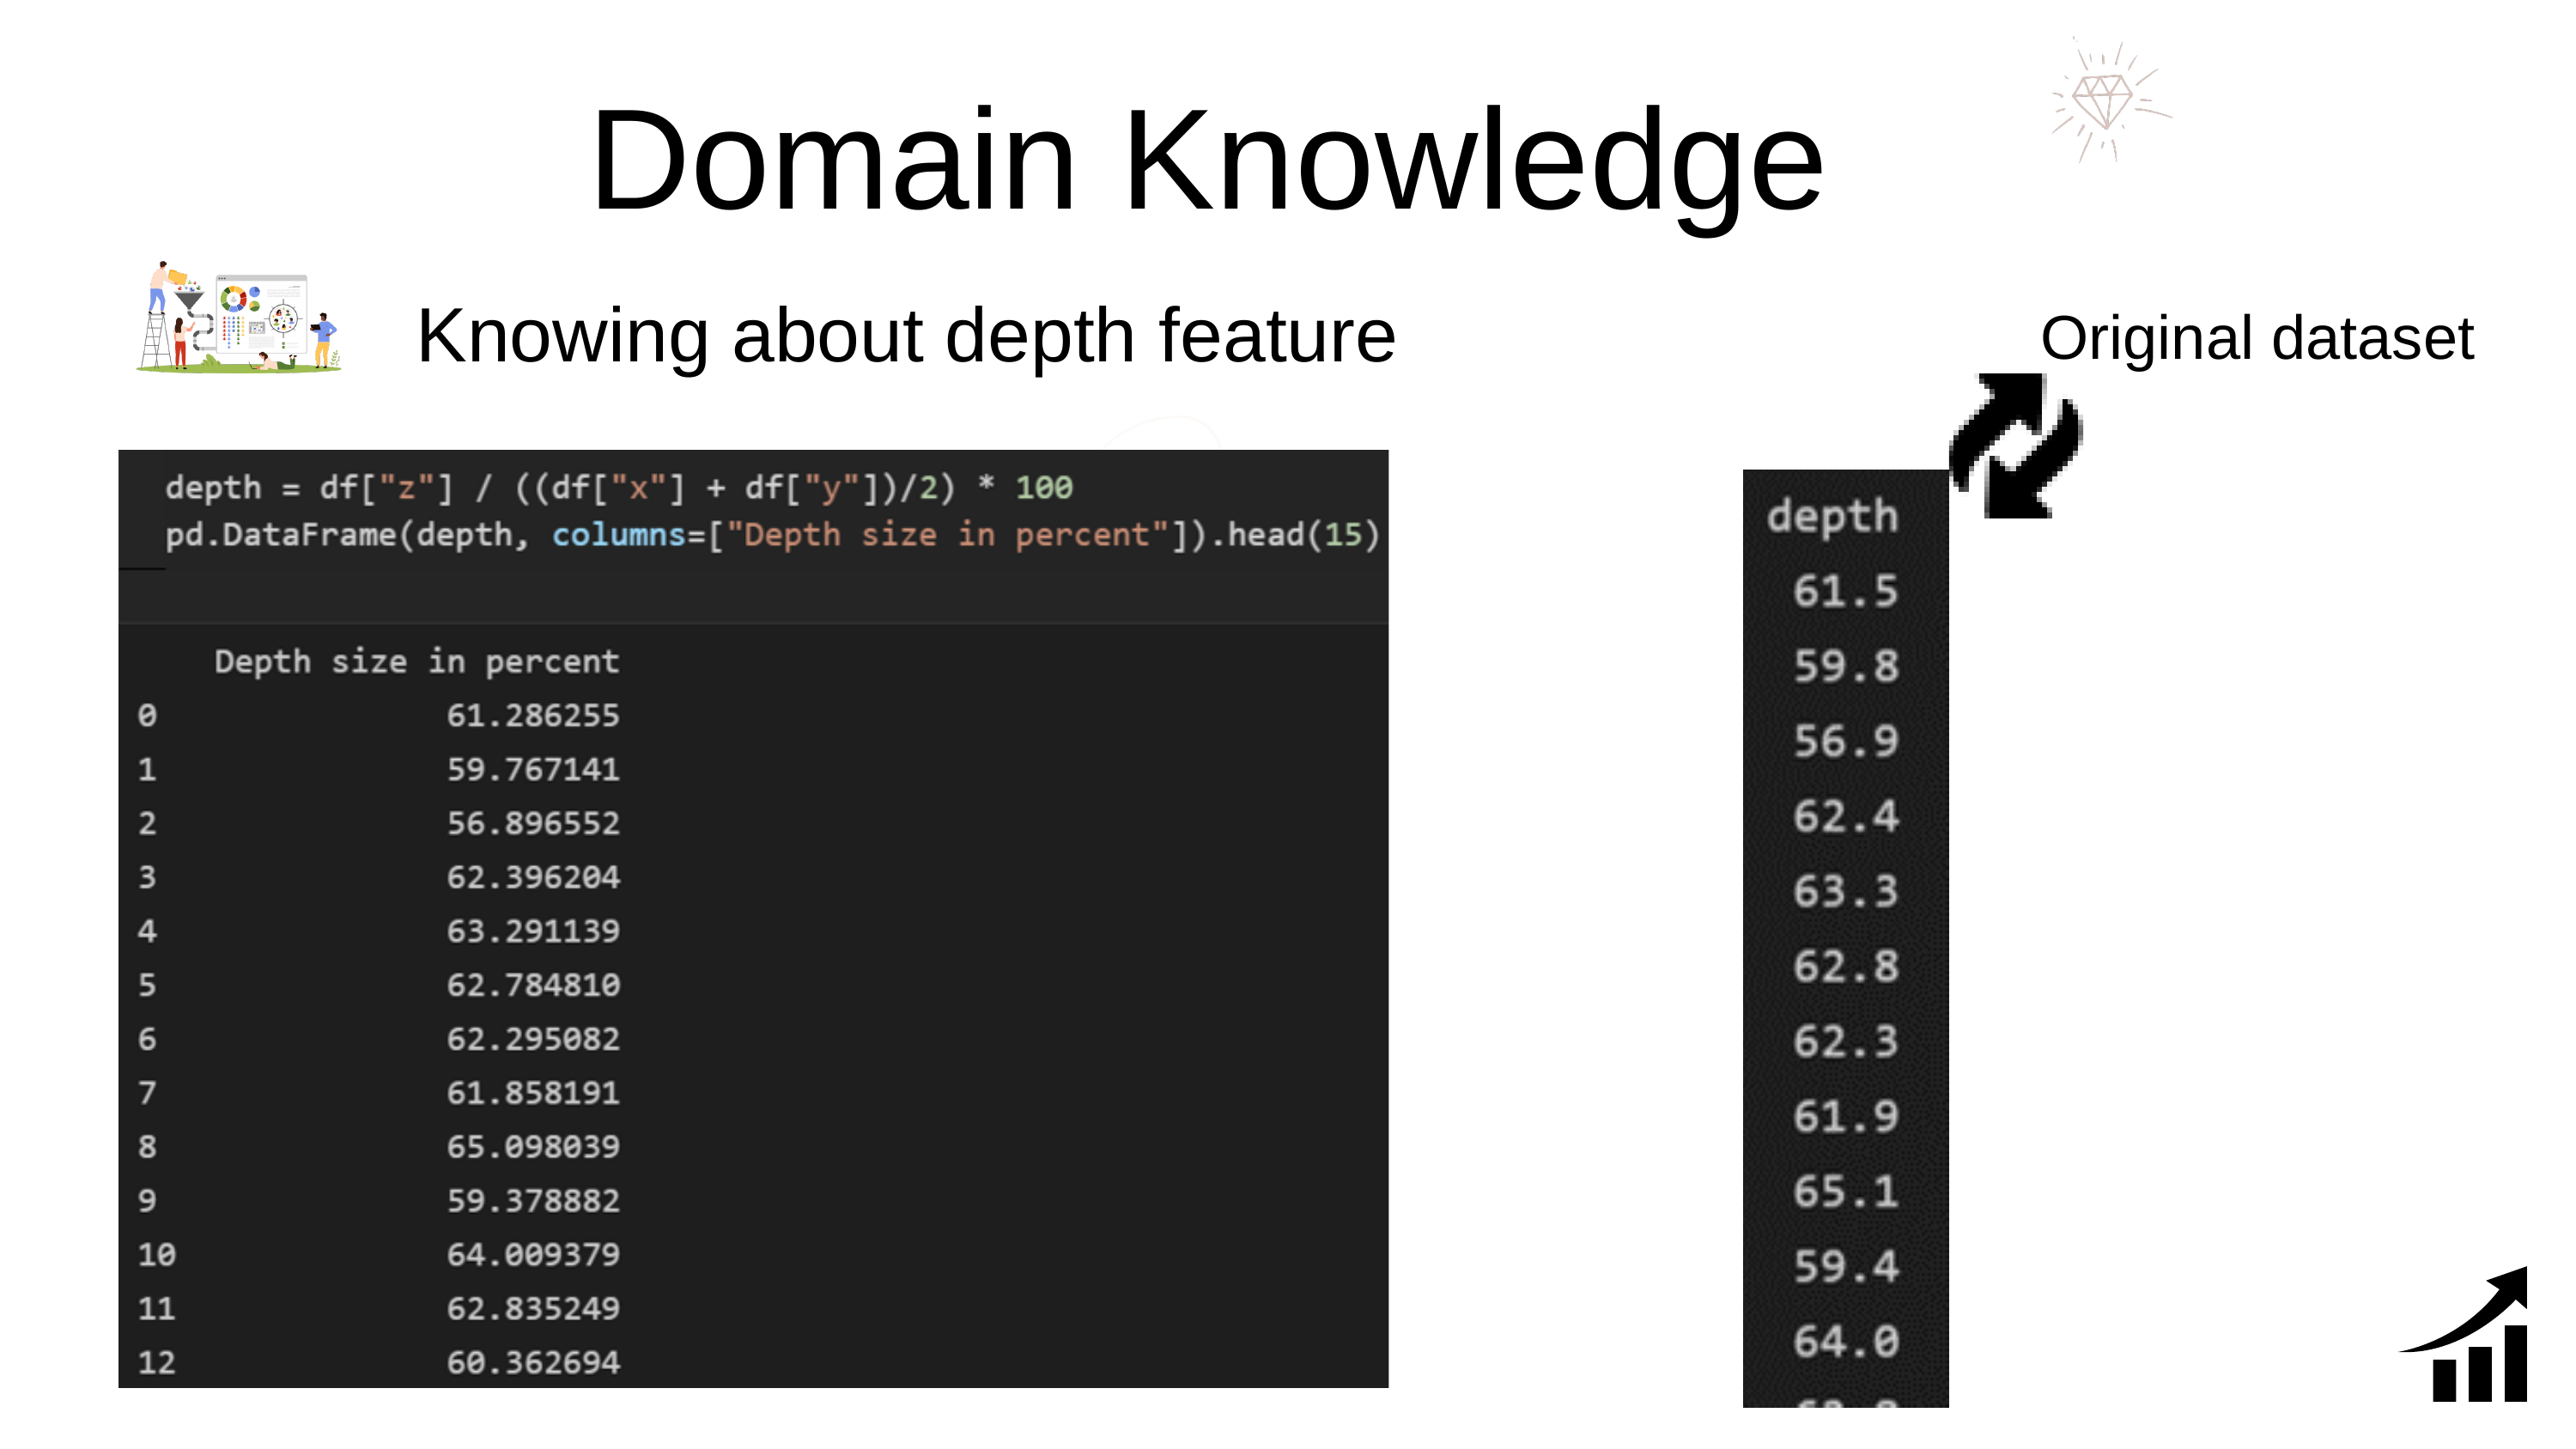

Domain Knowledge

Knowing about depth feature
Original dataset